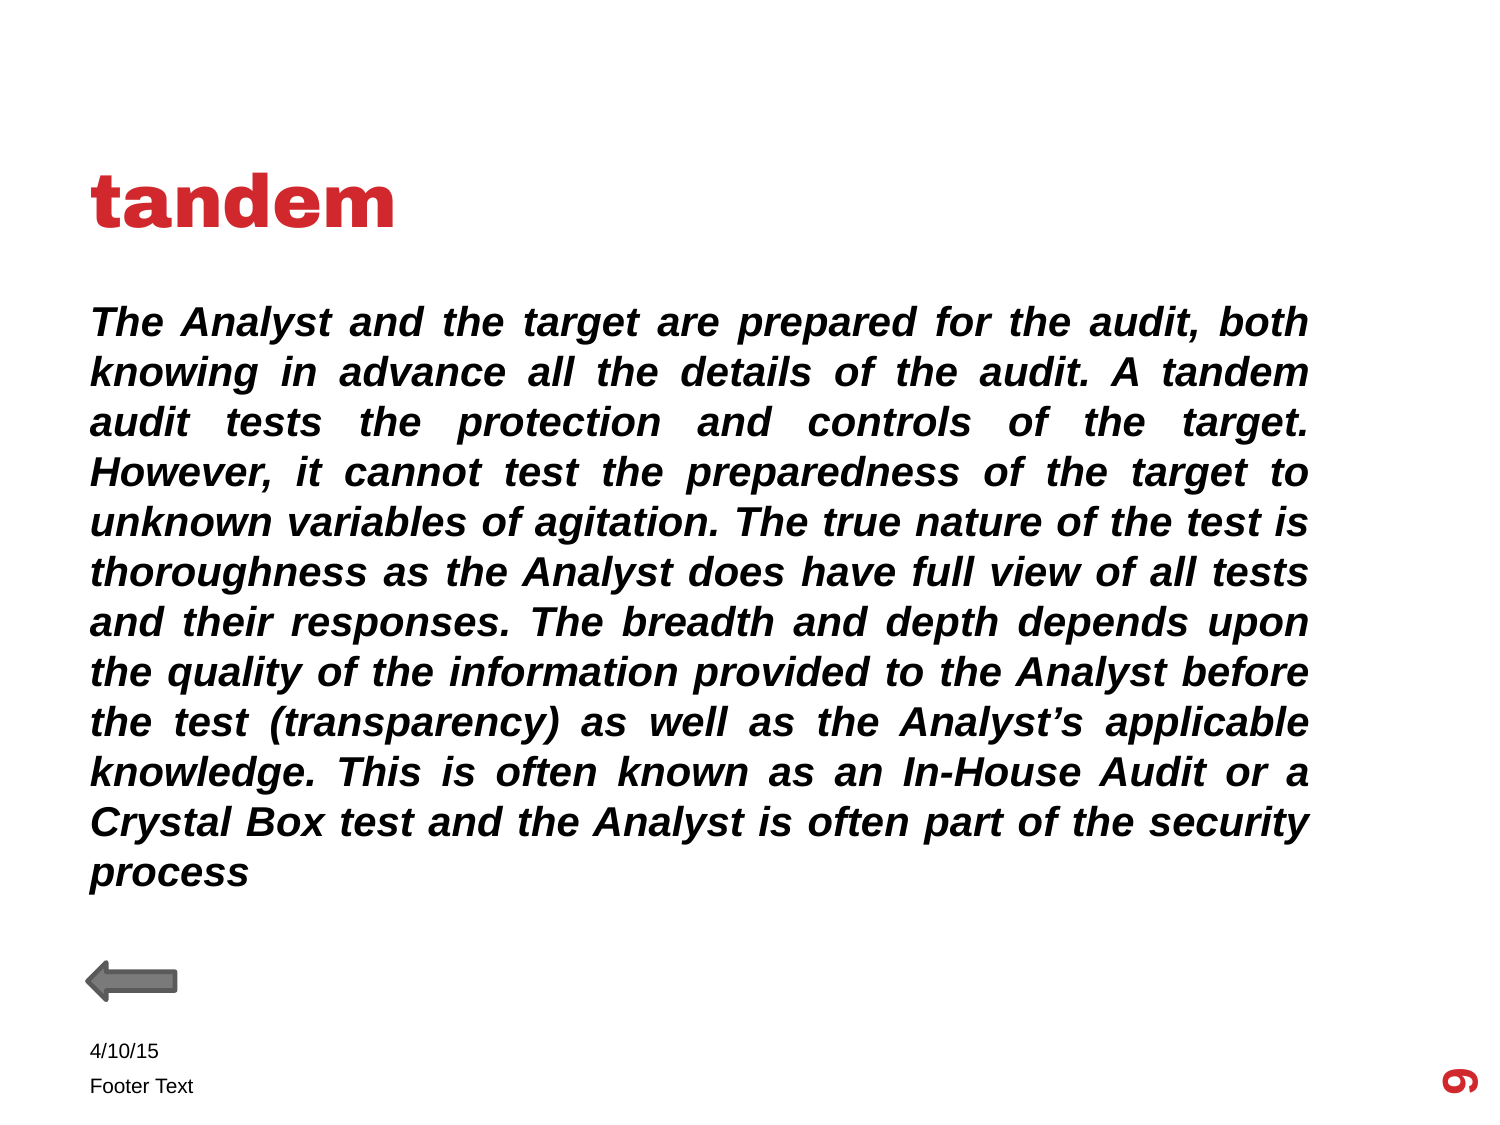

tandem
The Analyst and the target are prepared for the audit, both knowing in advance all the details of the audit. A tandem audit tests the protection and controls of the target. However, it cannot test the preparedness of the target to unknown variables of agitation. The true nature of the test is thoroughness as the Analyst does have full view of all tests and their responses. The breadth and depth depends upon the quality of the information provided to the Analyst before the test (transparency) as well as the Analyst’s applicable knowledge. This is often known as an In-House Audit or a Crystal Box test and the Analyst is often part of the security process

9
4/10/15
Footer Text